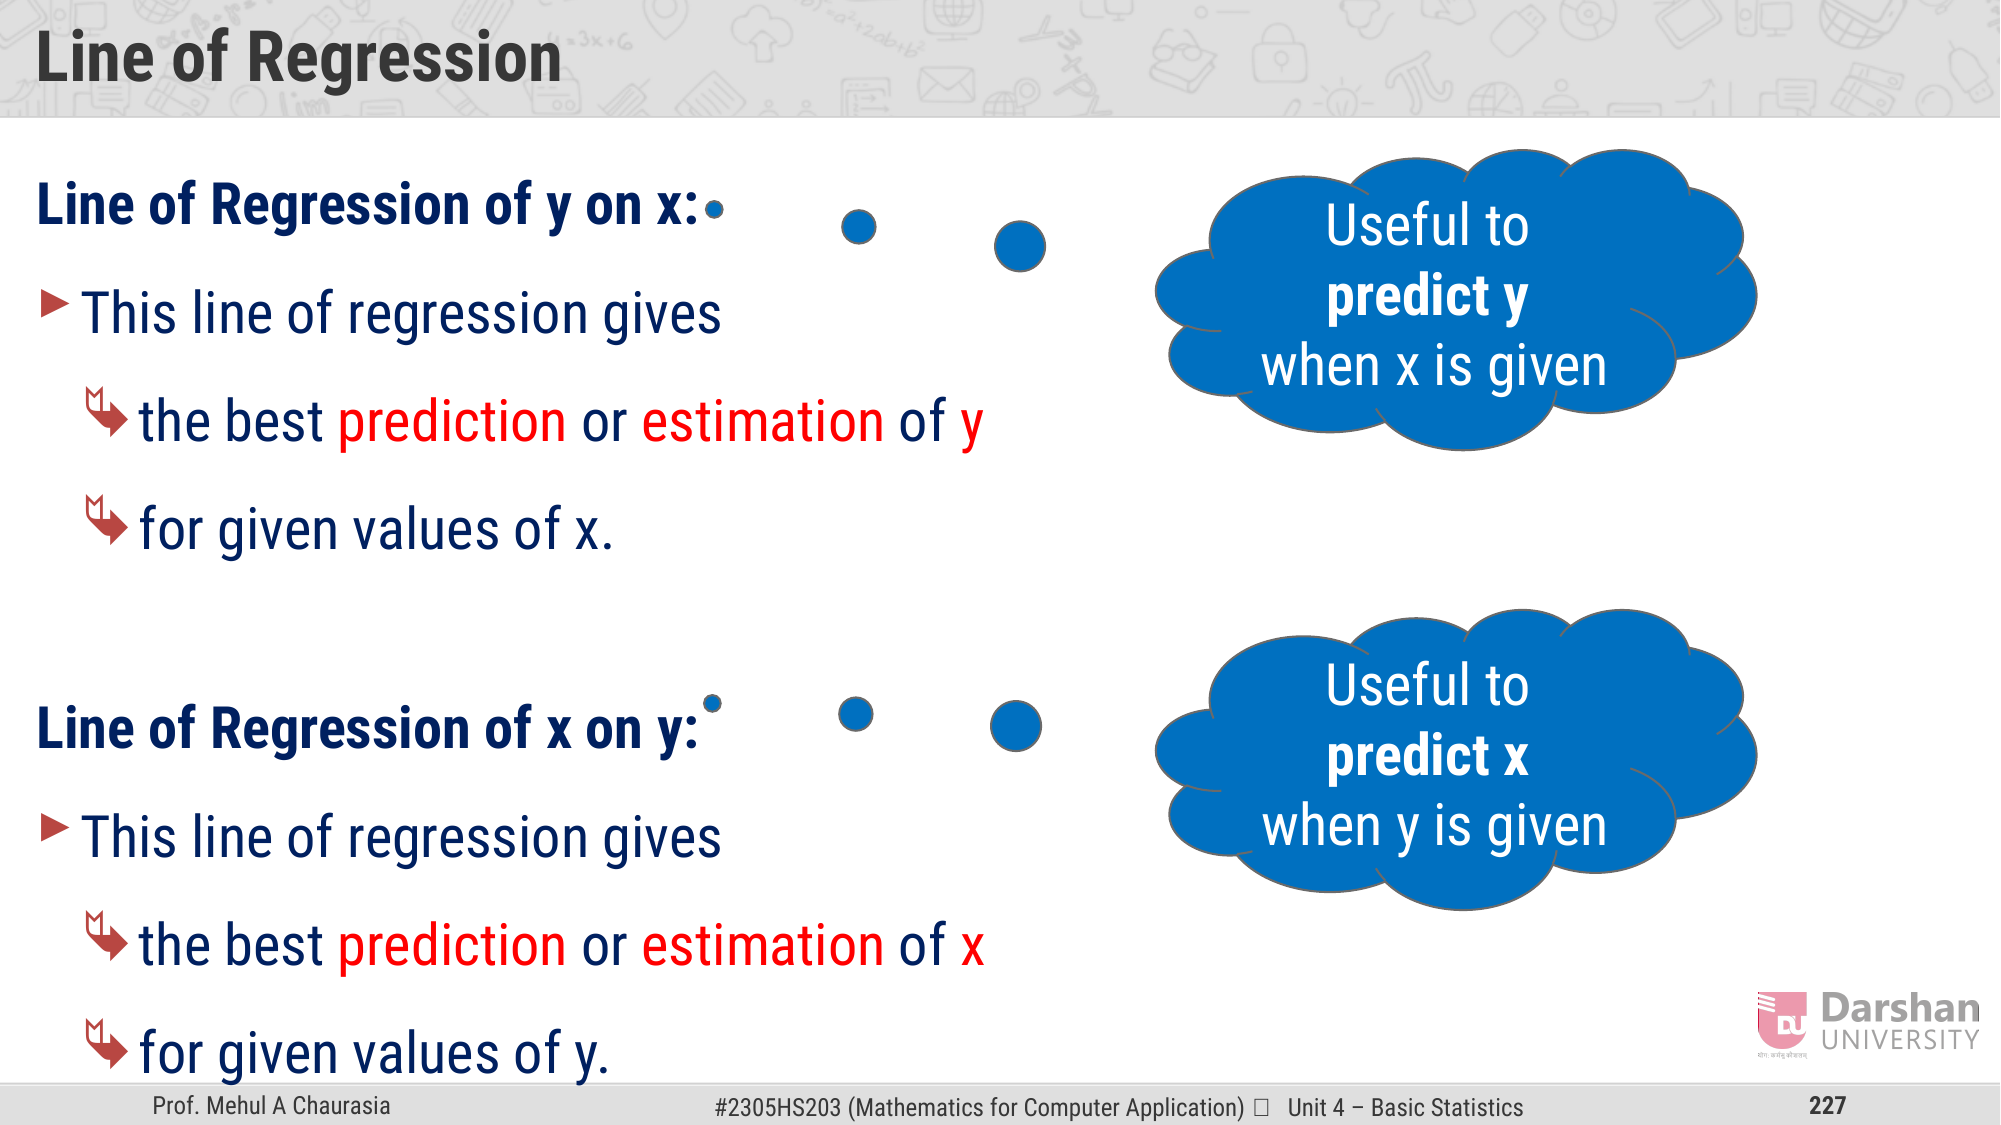

# Line of Regression
Line of Regression of y on x:
This line of regression gives
the best prediction or estimation of y
for given values of x.

Line of Regression of x on y:
This line of regression gives
the best prediction or estimation of x
for given values of y.
Useful to
predict y
when x is given
Useful to
predict x
when y is given